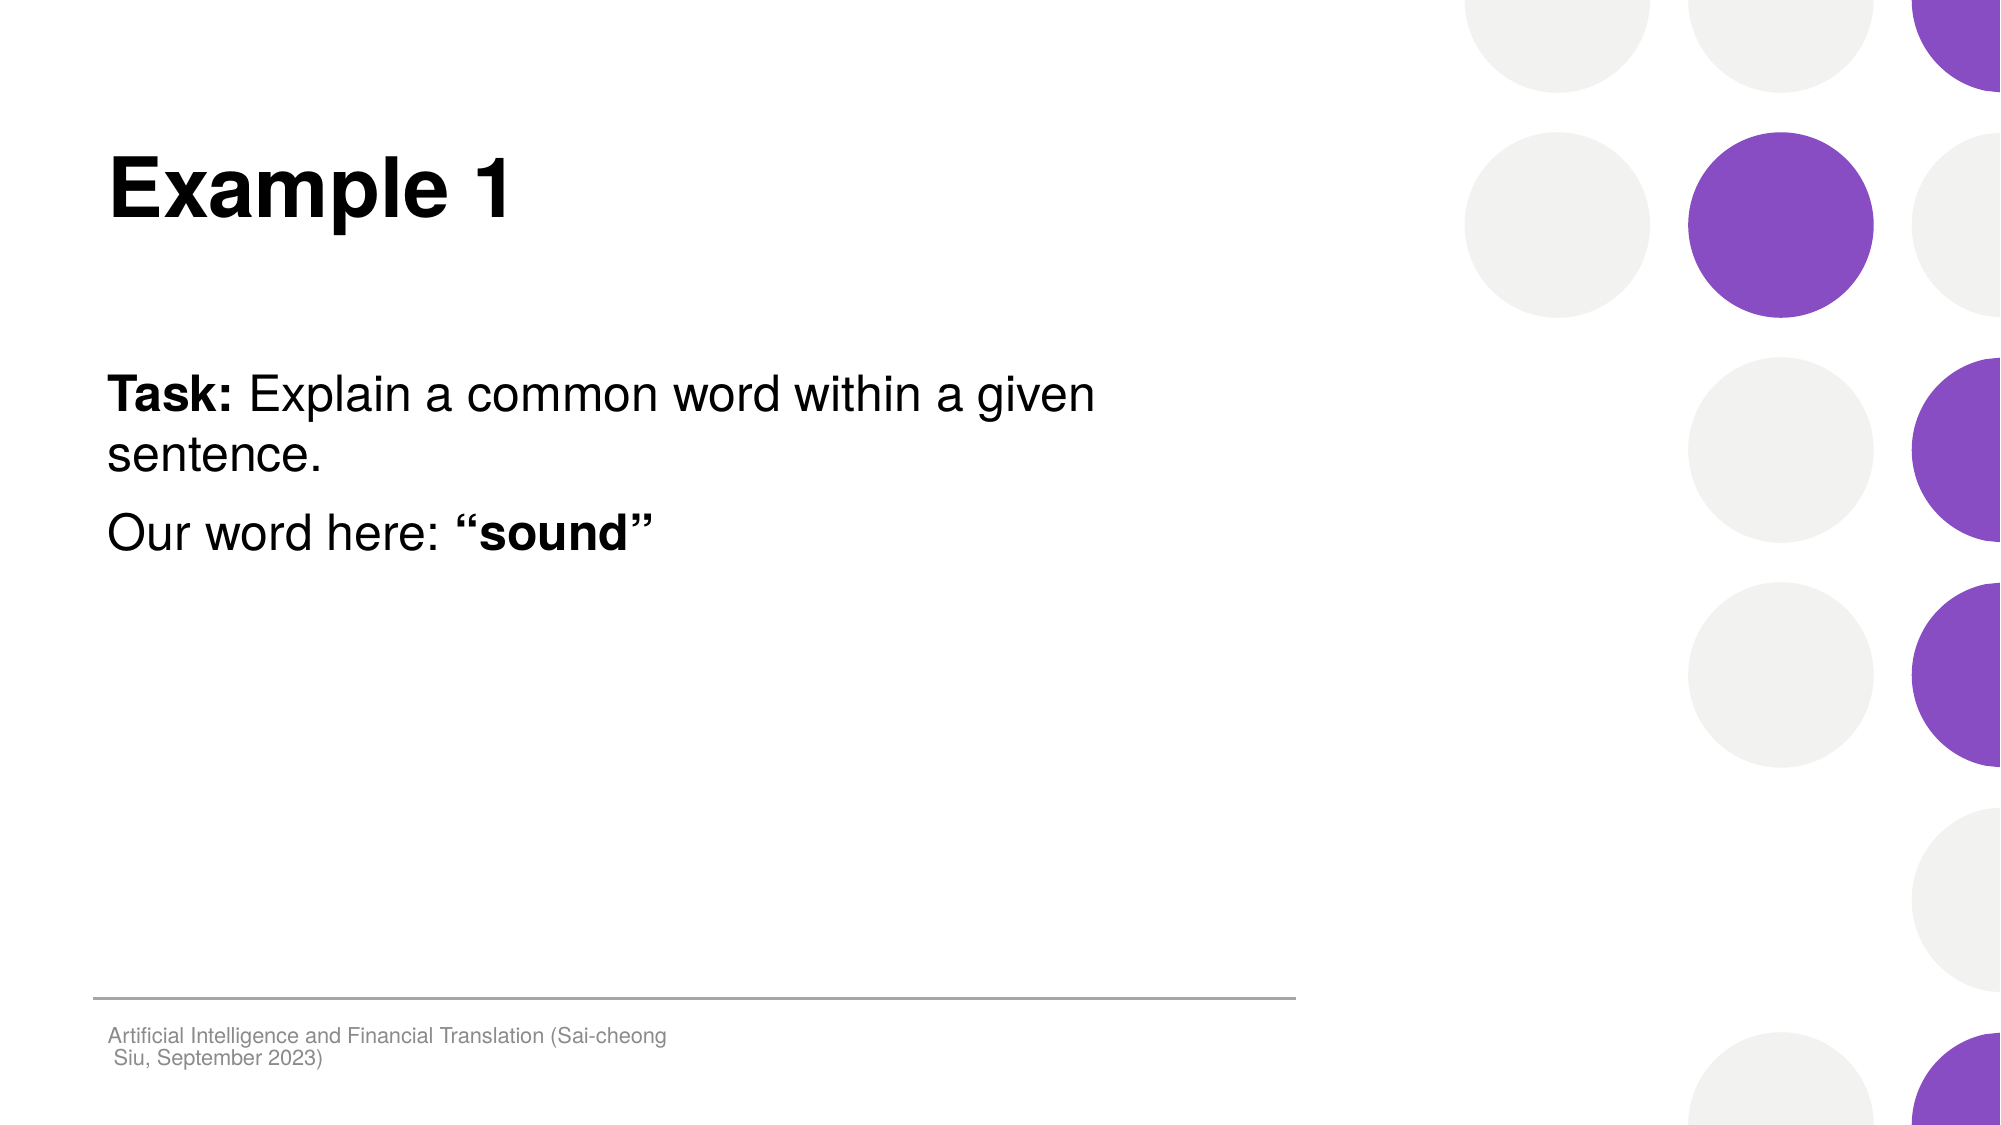

# Example 1
Task: Explain a common word within a given sentence.
Our word here: “sound”
Artificial Intelligence and Financial Translation (Sai-cheong Siu, September 2023)